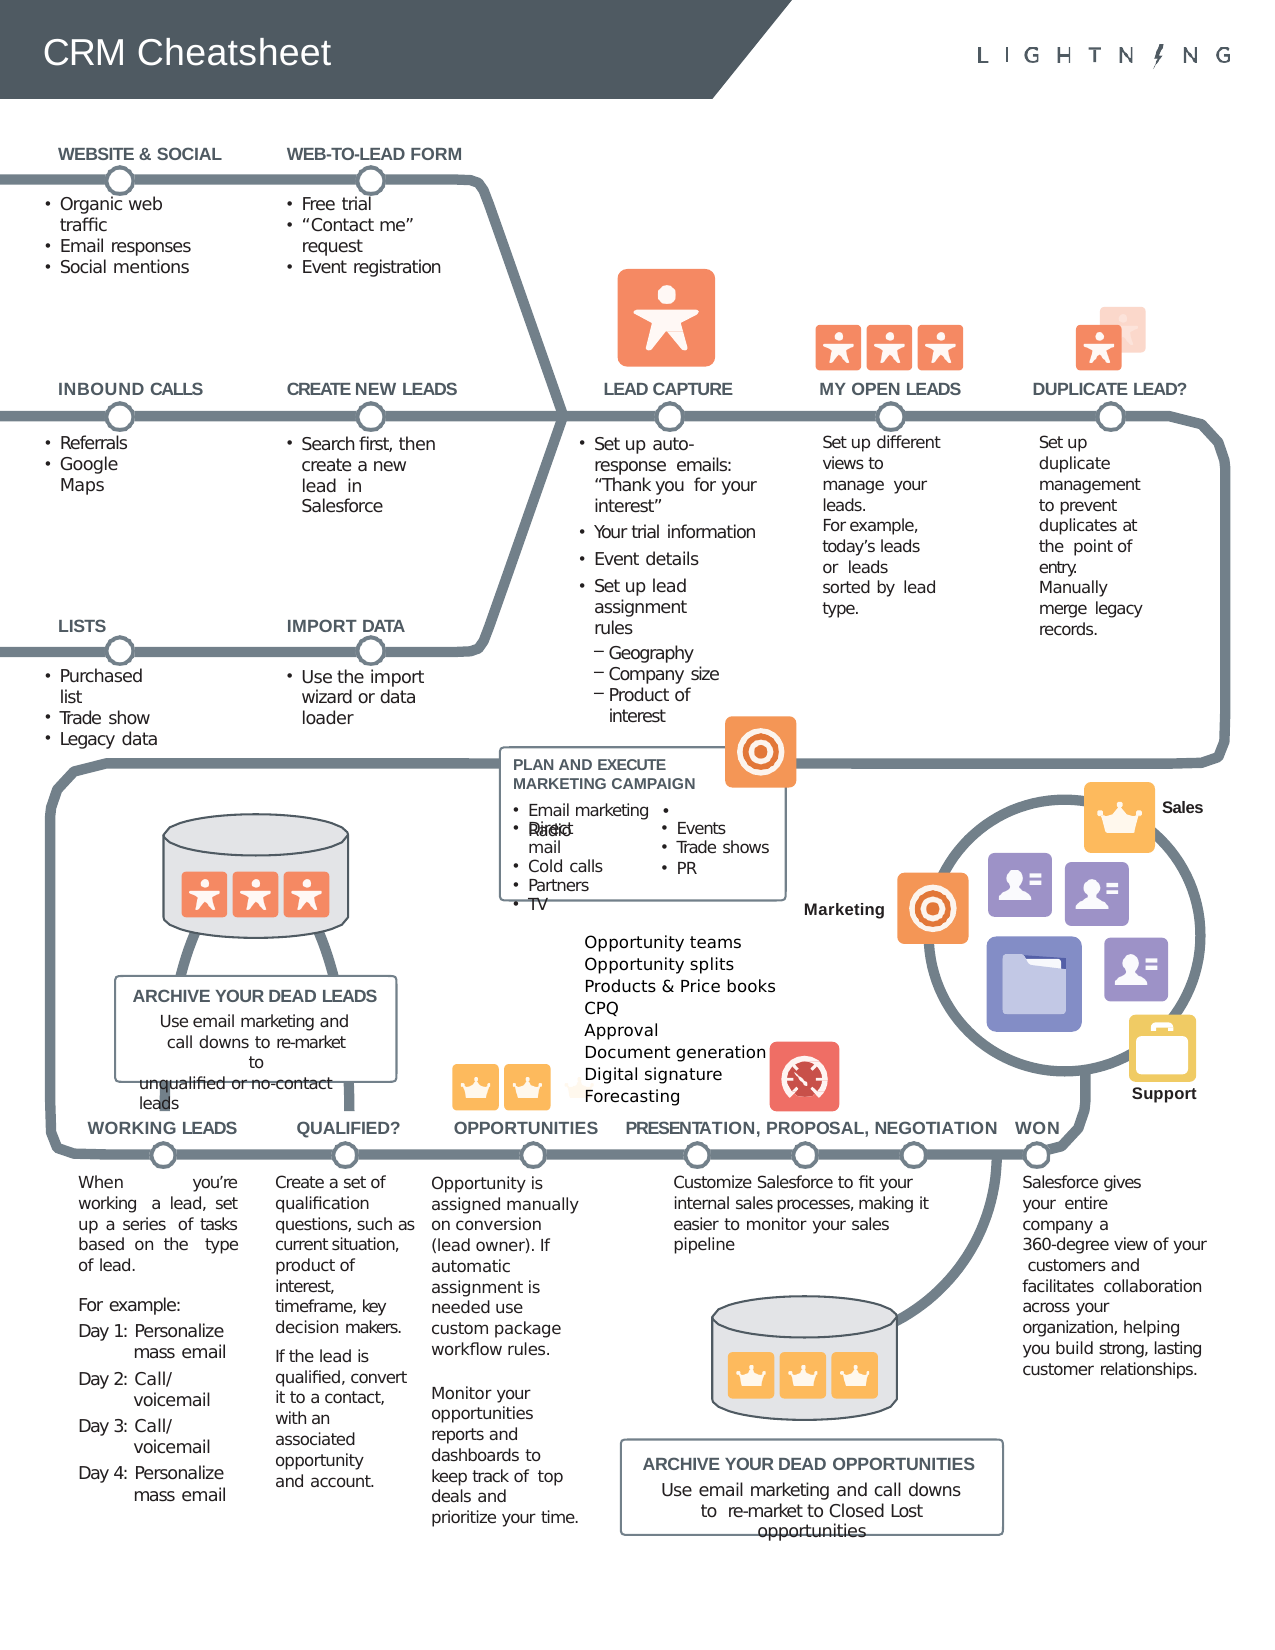

CRM Cheatsheet

WEBSITE & SOCIAL
WEB-TO-LEAD FORM

Organic web traffic
Email responses
Social mentions
Free trial
“Contact me” request
Event registration

LEAD CAPTURE
INBOUND CALLS
CREATE NEW LEADS
MY OPEN LEADS
DUPLICATE LEAD?

Referrals
Google Maps
Search first, then  create a new lead  in Salesforce
Set up auto-response  emails: “Thank you  for your interest”
Your trial information
Event details
Set up lead  assignment rules
Geography
Company size
Product of interest
Set up different  views to manage  your leads.
For example,  today’s leads or  leads sorted by  lead type.
Set up duplicate  management
to prevent  duplicates at the  point of entry.
Manually merge  legacy records.
IMPORT DATA
LISTS

Use the import  wizard or data loader
Purchased list
Trade show
Legacy data

PLAN AND EXECUTE  MARKETING CAMPAIGN
Email marketing   • Radio

Sales

Direct mail
Cold calls
Partners
TV
Events
Trade shows
PR

Marketing
Opportunity teams
Opportunity splits
Products & Price books
CPQ
Approval
Document generation
Digital signature
Forecasting

ARCHIVE YOUR DEAD LEADS
Use email marketing and  call downs to re-market to
unqualified or no-contact leads

Support
WORKING LEADS
QUALIFIED?
OPPORTUNITIES	PRESENTATION, PROPOSAL, NEGOTIATION	WON

When you’re working  a lead, set up a series  of tasks based on the  type of lead.
For example:
Day 1: Personalize
mass email
Day 2: Call/
voicemail
Day 3: Call/
voicemail
Day 4: Personalize
mass email
Create a set of  qualification  questions, such as  current situation,  product of interest,  timeframe, key  decision makers.
Customize Salesforce to fit your  internal sales processes, making it  easier to monitor your sales pipeline
Salesforce gives your  entire company a
360-degree view of your  customers and facilitates  collaboration across your  organization, helping  you build strong, lasting  customer relationships.
Opportunity is assigned manually on conversion (lead owner). If automatic assignment is needed use custom package workflow rules.

Monitor your  opportunities  reports and  dashboards to  keep track of  top deals and
prioritize your time.

If the lead is  qualified, convert  it to a contact,  with an associated  opportunity
and account.

ARCHIVE YOUR DEAD OPPORTUNITIES
Use email marketing and call downs to  re-market to Closed Lost opportunities